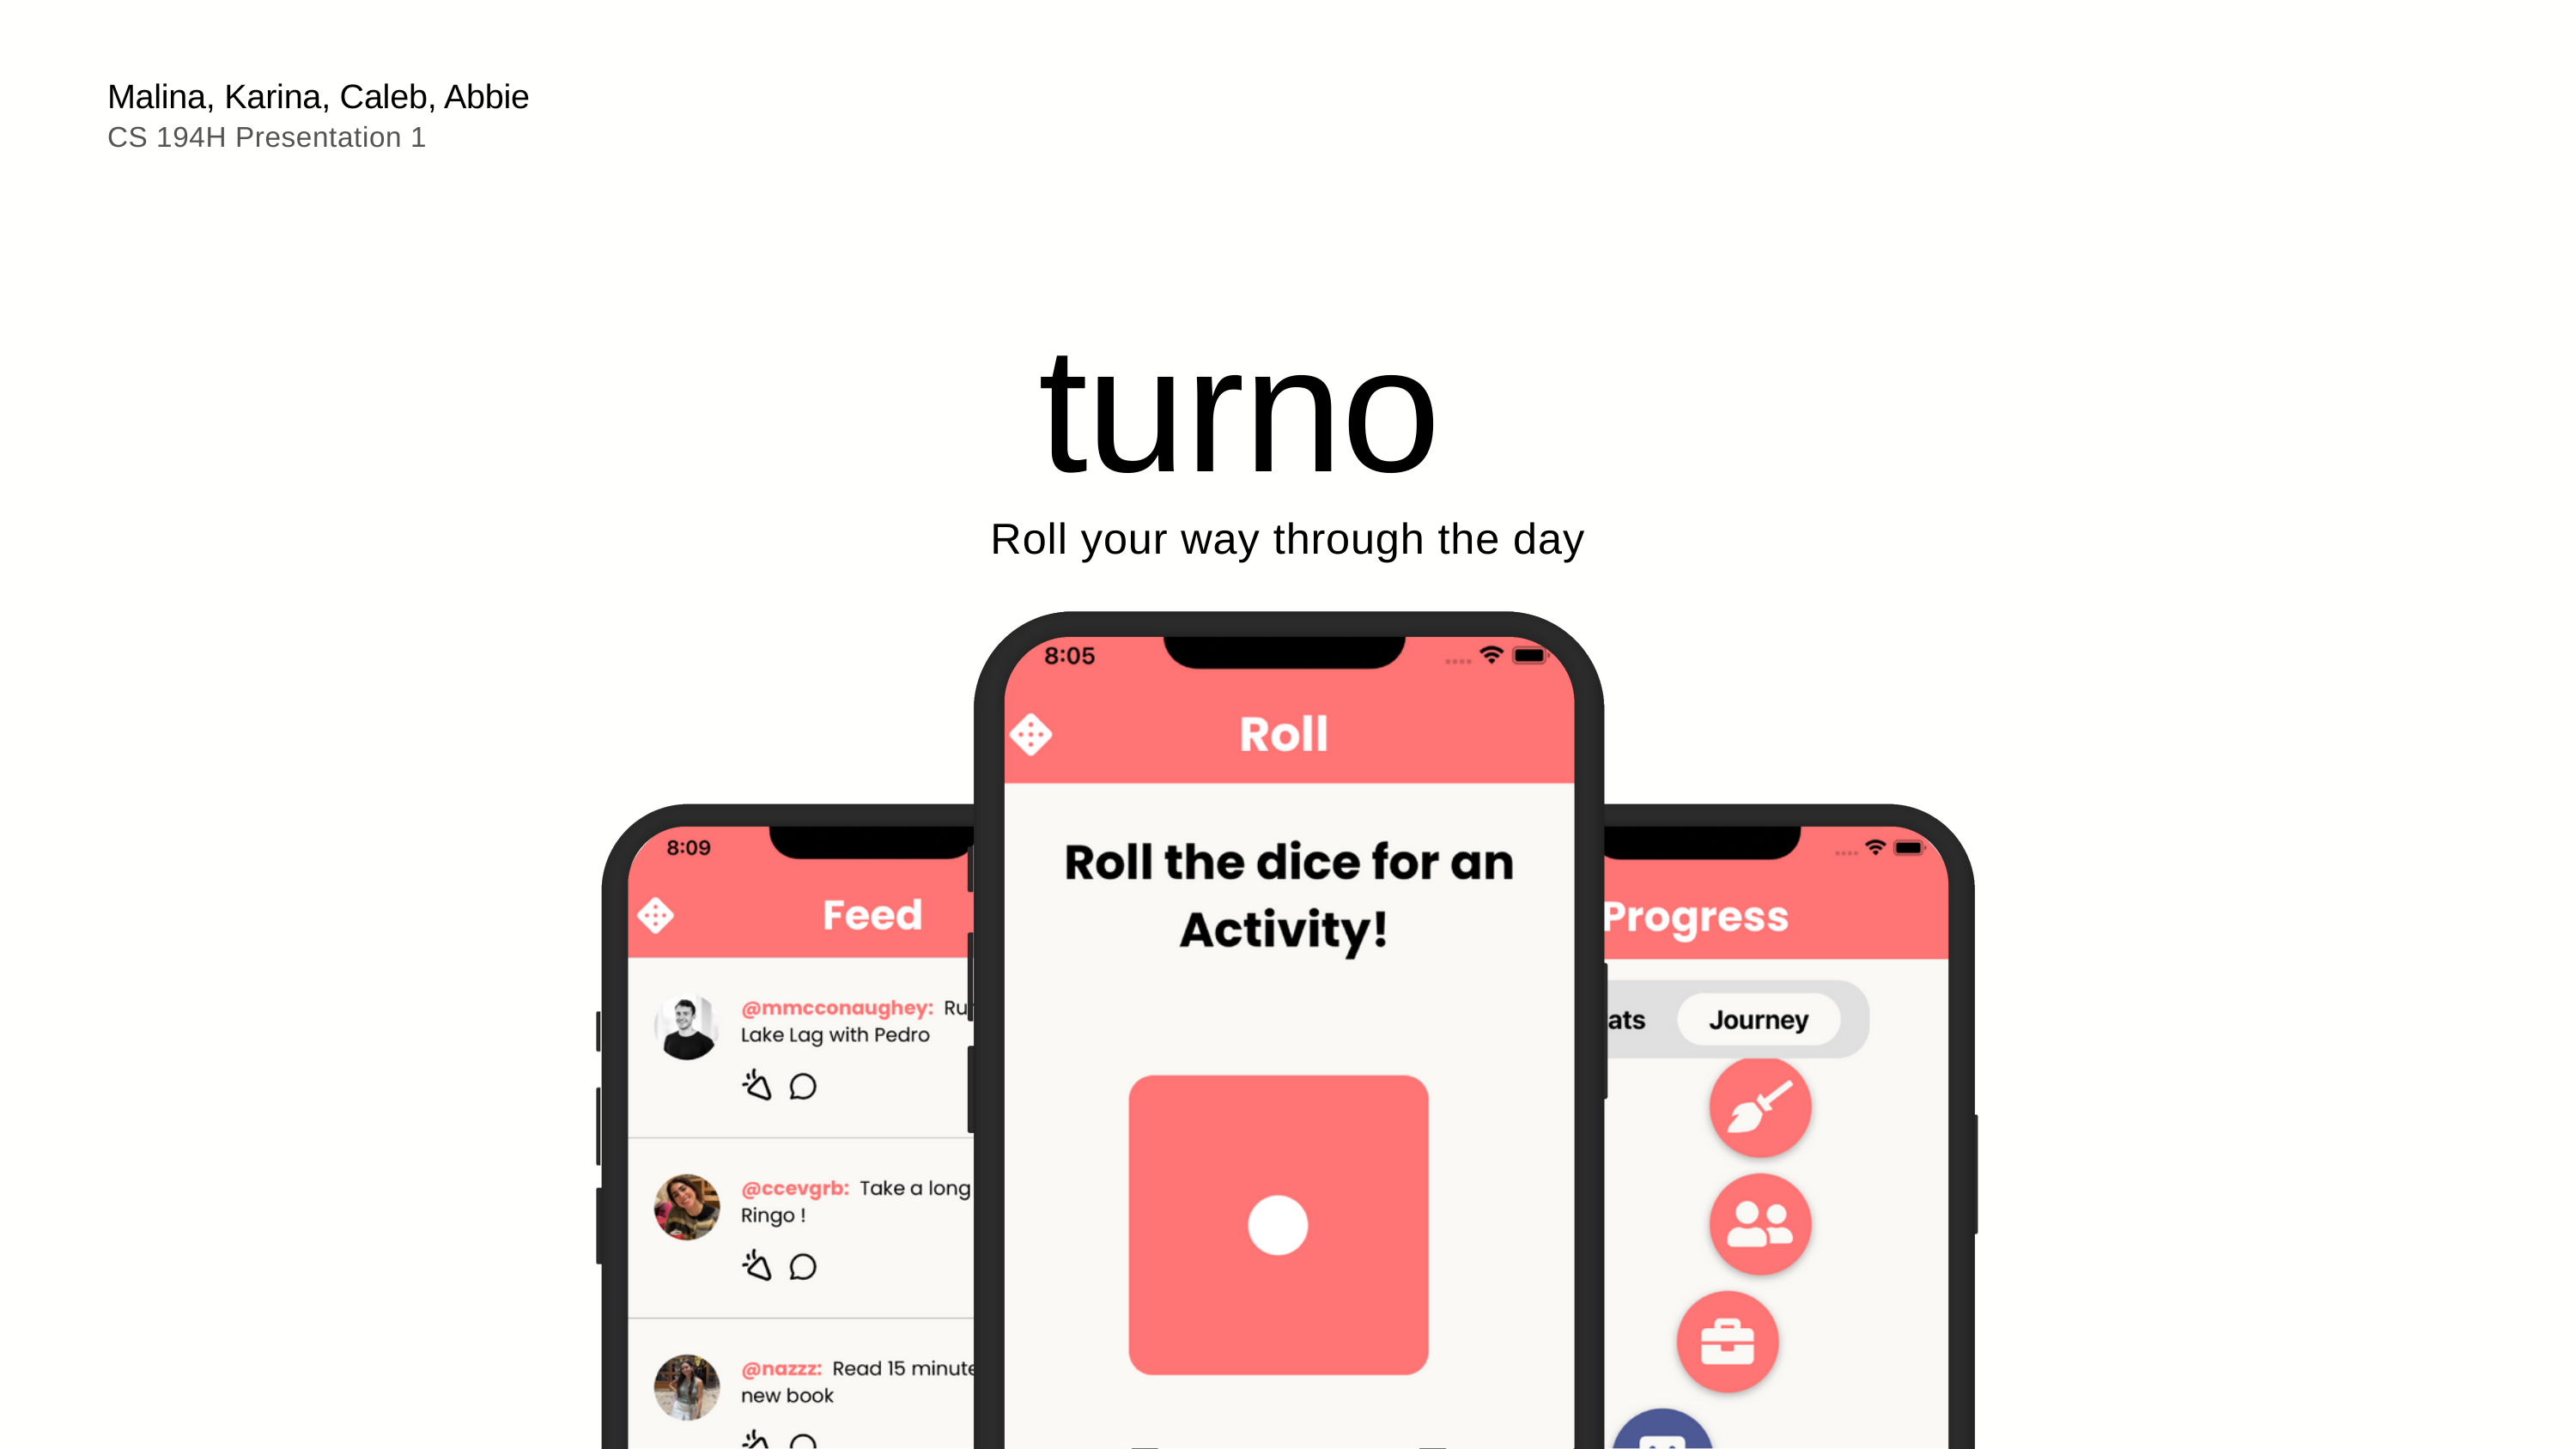

Malina, Karina, Caleb, Abbie
CS 194H Presentation 1
turno
Roll your way through the day